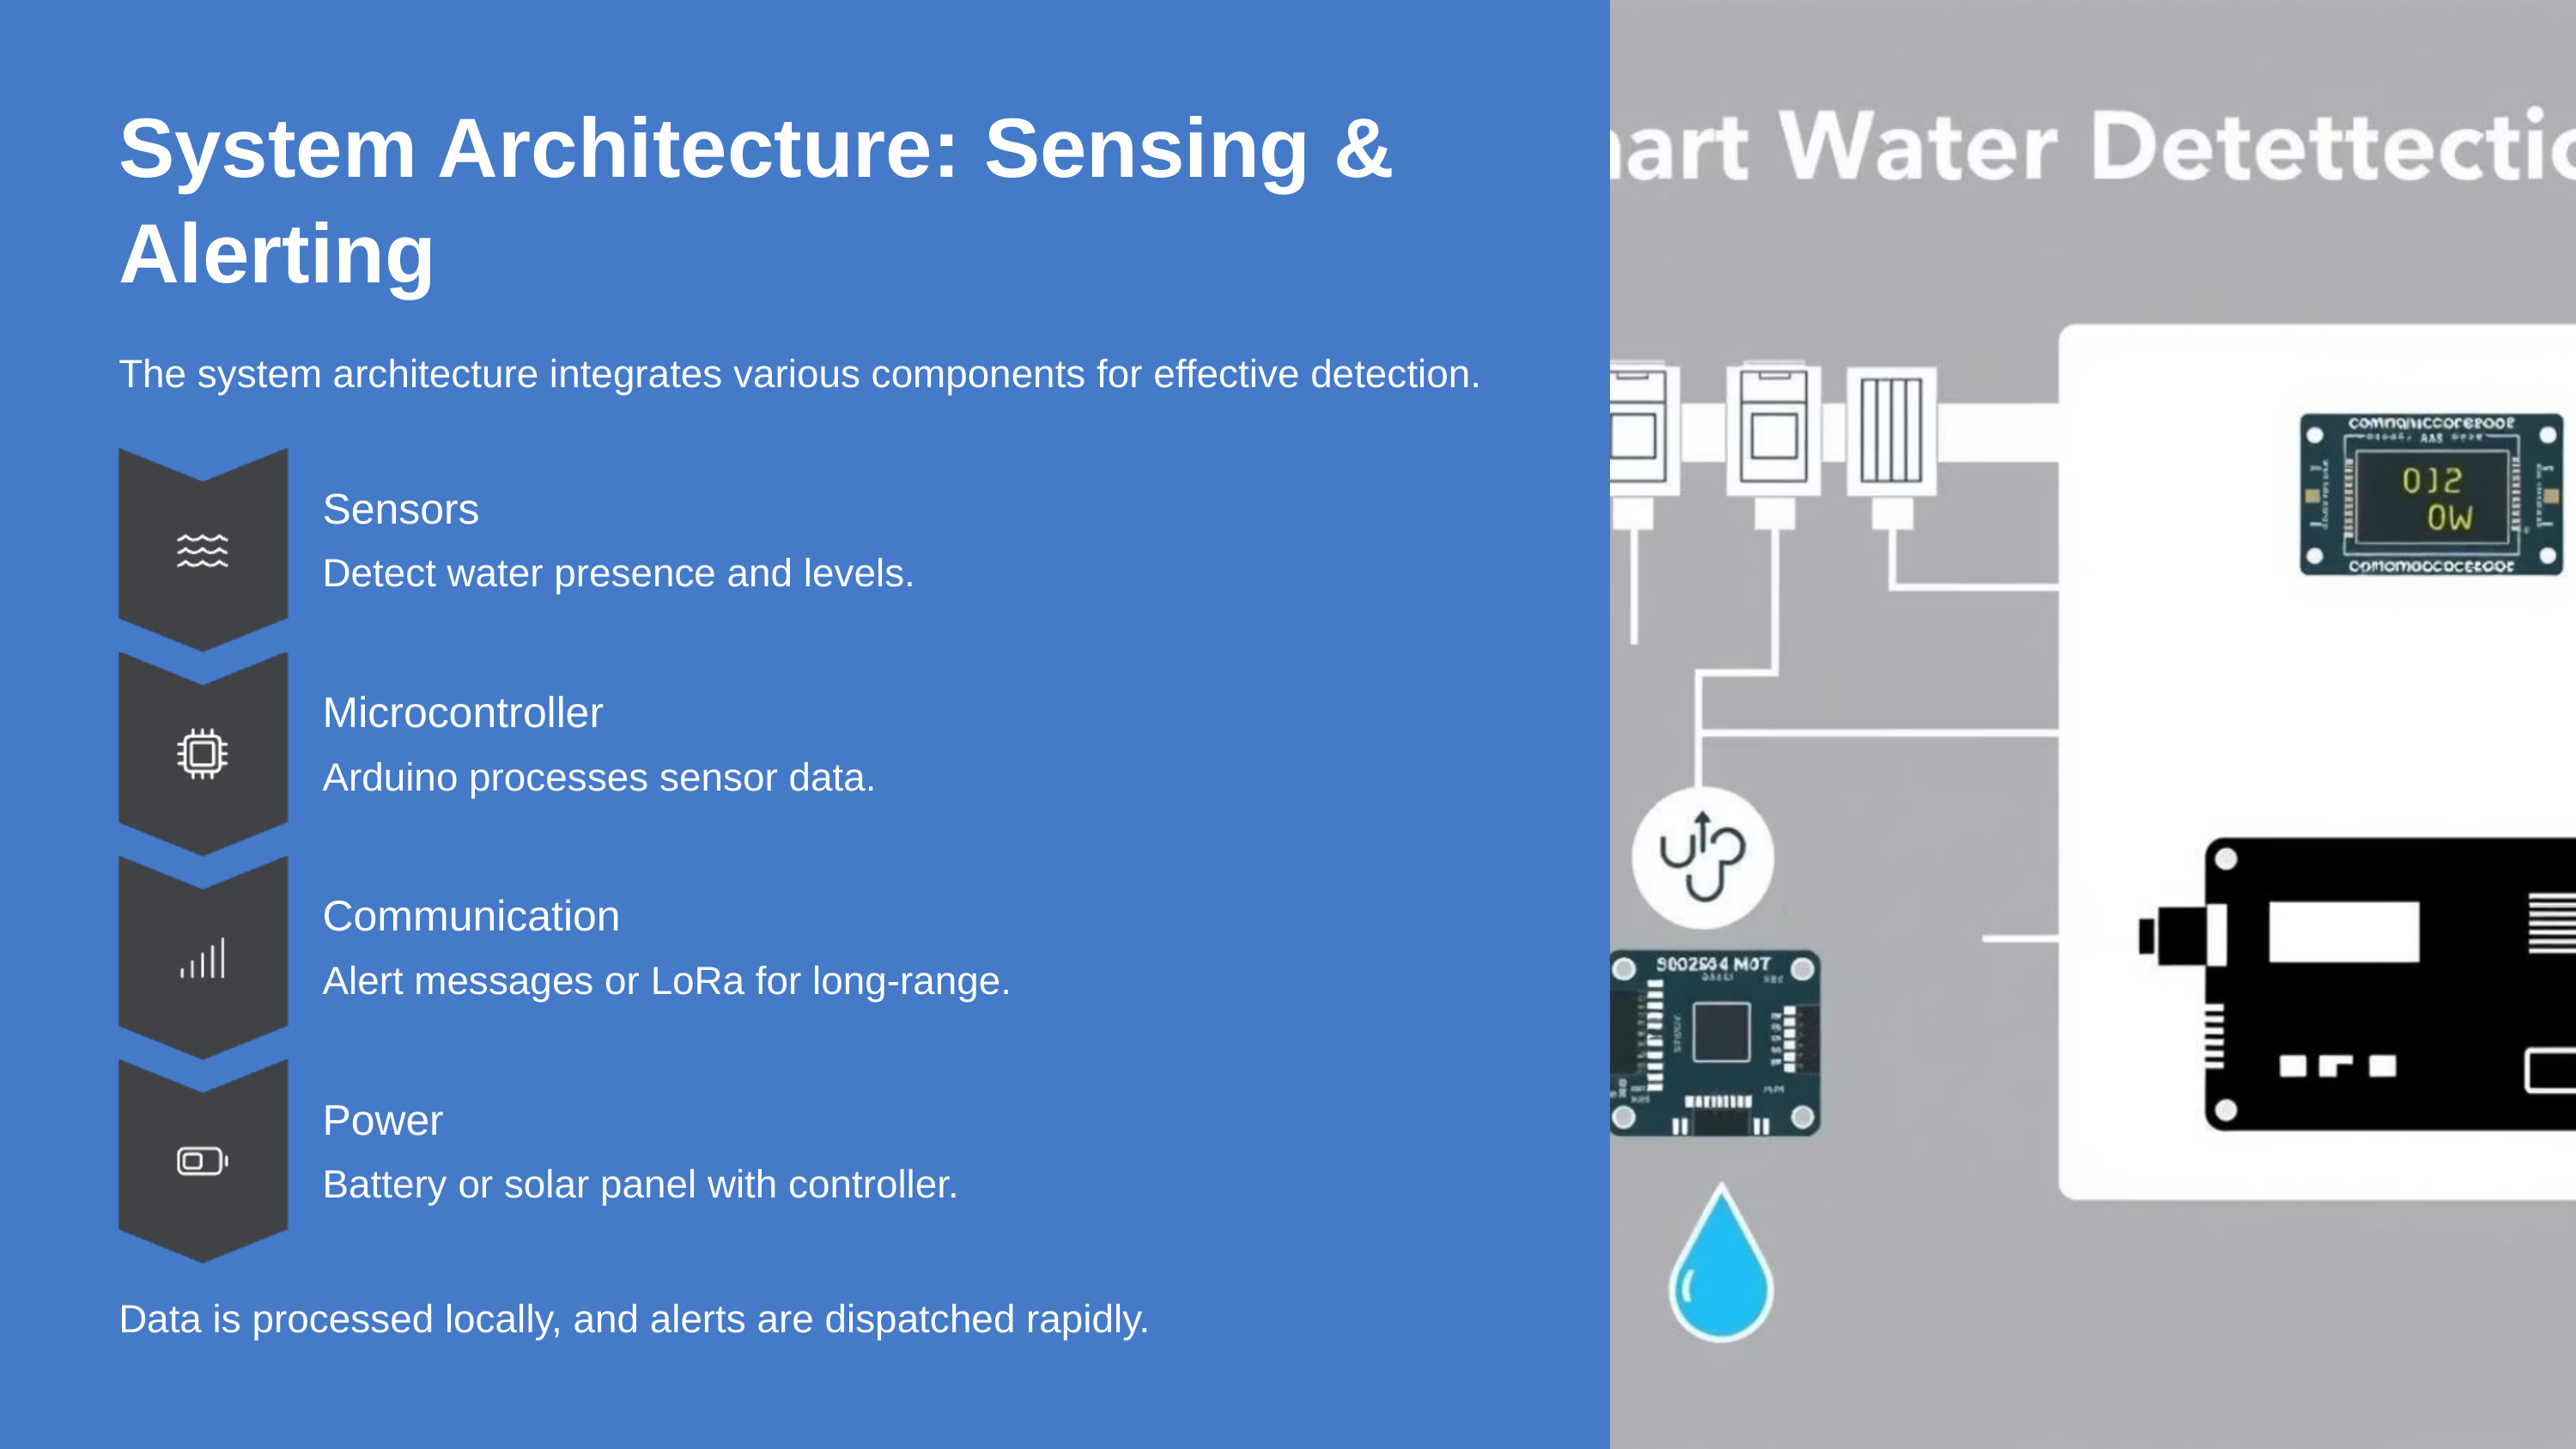

System Architecture: Sensing & Alerting
The system architecture integrates various components for effective detection.

Sensors
Detect water presence and levels.

Microcontroller
Arduino processes sensor data.

Communication
Alert messages or LoRa for long-range.

Power
Battery or solar panel with controller.
Data is processed locally, and alerts are dispatched rapidly.